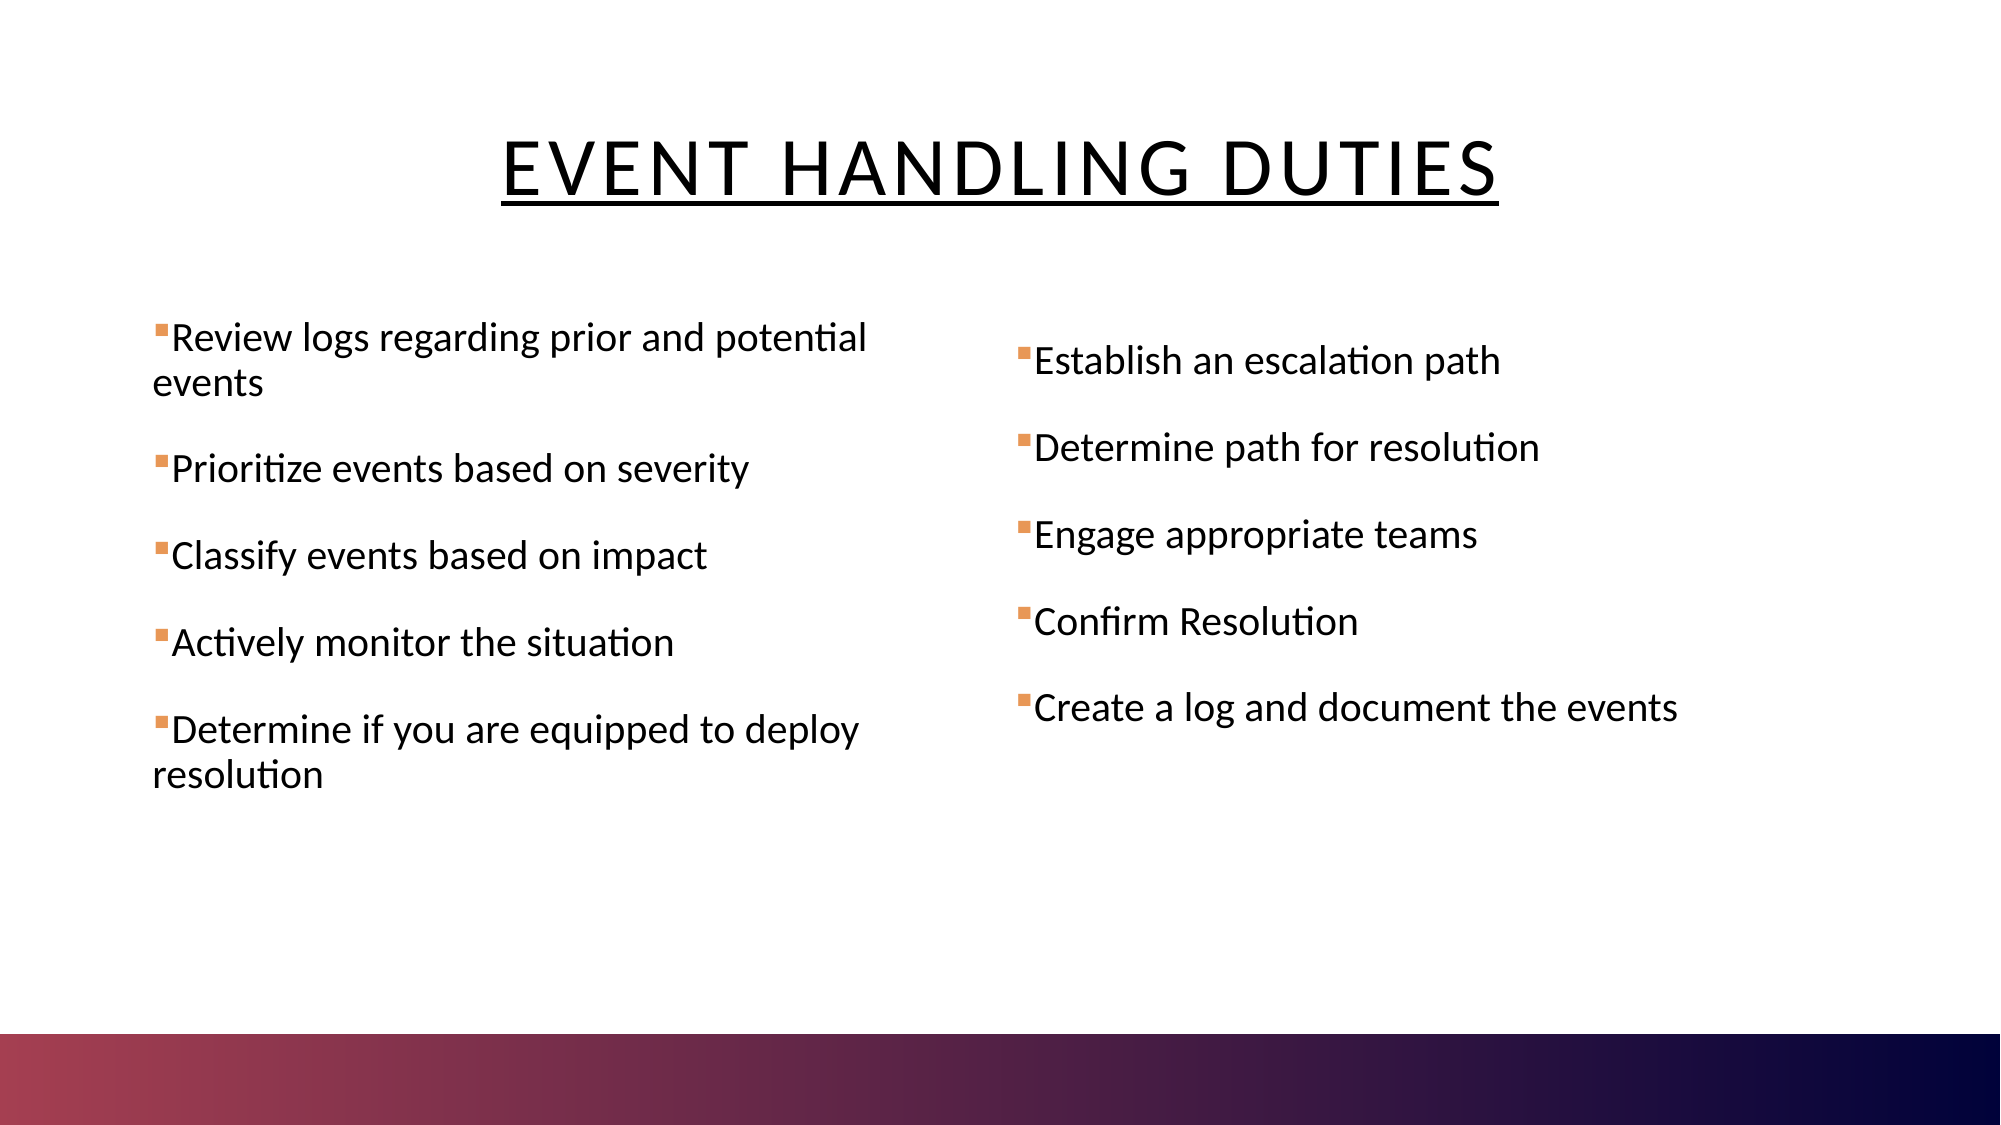

# Event handling Duties

Review logs regarding prior and potential events
Prioritize events based on severity
Classify events based on impact
Actively monitor the situation
Determine if you are equipped to deploy resolution
Establish an escalation path
Determine path for resolution
Engage appropriate teams
Confirm Resolution
Create a log and document the events